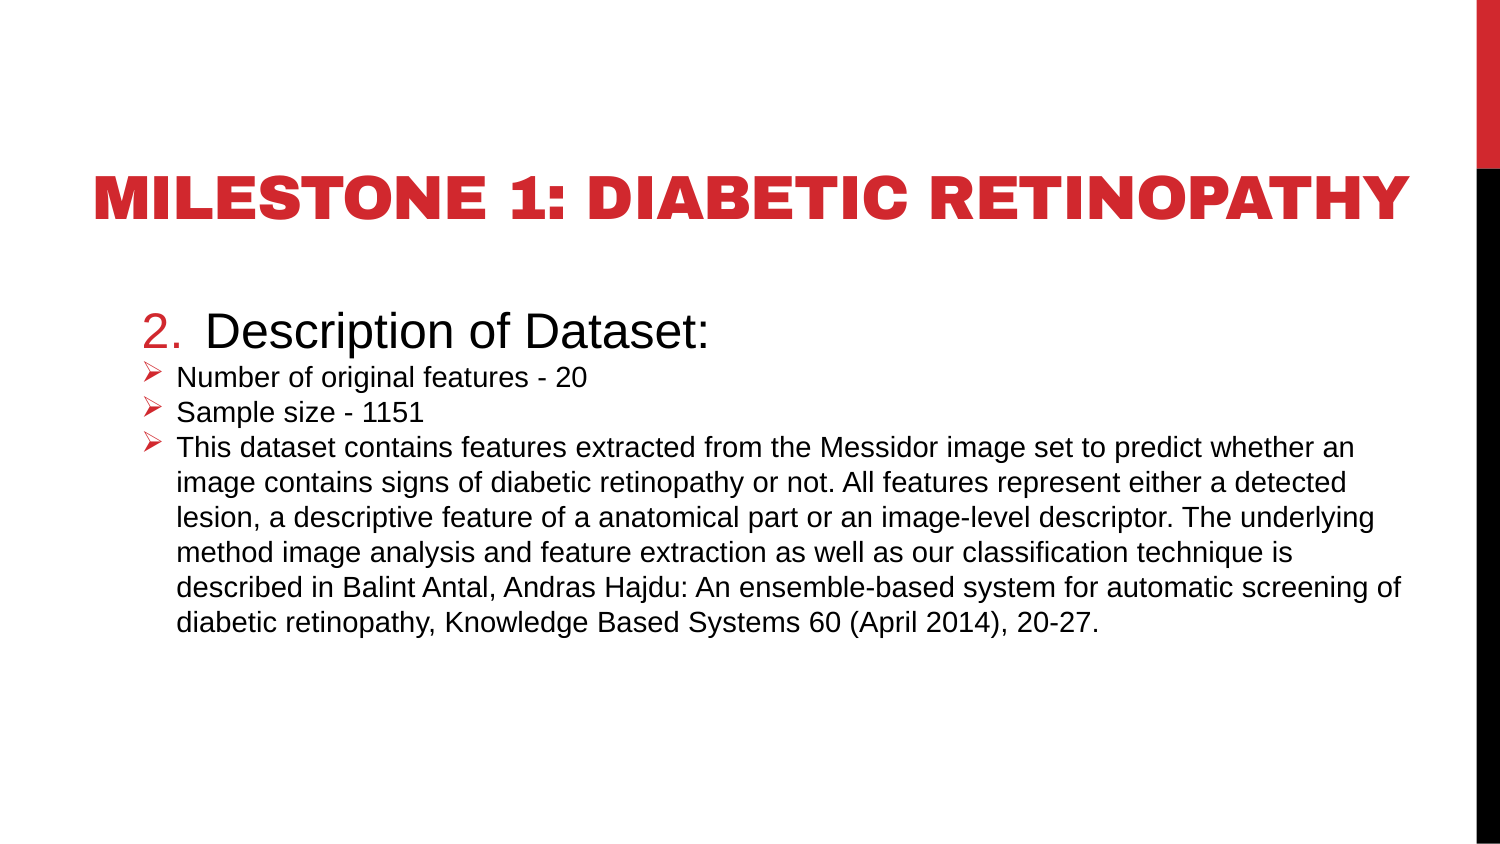

# Milestone 1: Diabetic Retinopathy
Description of Dataset:
Number of original features - 20
Sample size - 1151
This dataset contains features extracted from the Messidor image set to predict whether an image contains signs of diabetic retinopathy or not. All features represent either a detected lesion, a descriptive feature of a anatomical part or an image-level descriptor. The underlying method image analysis and feature extraction as well as our classification technique is described in Balint Antal, Andras Hajdu: An ensemble-based system for automatic screening of diabetic retinopathy, Knowledge Based Systems 60 (April 2014), 20-27.